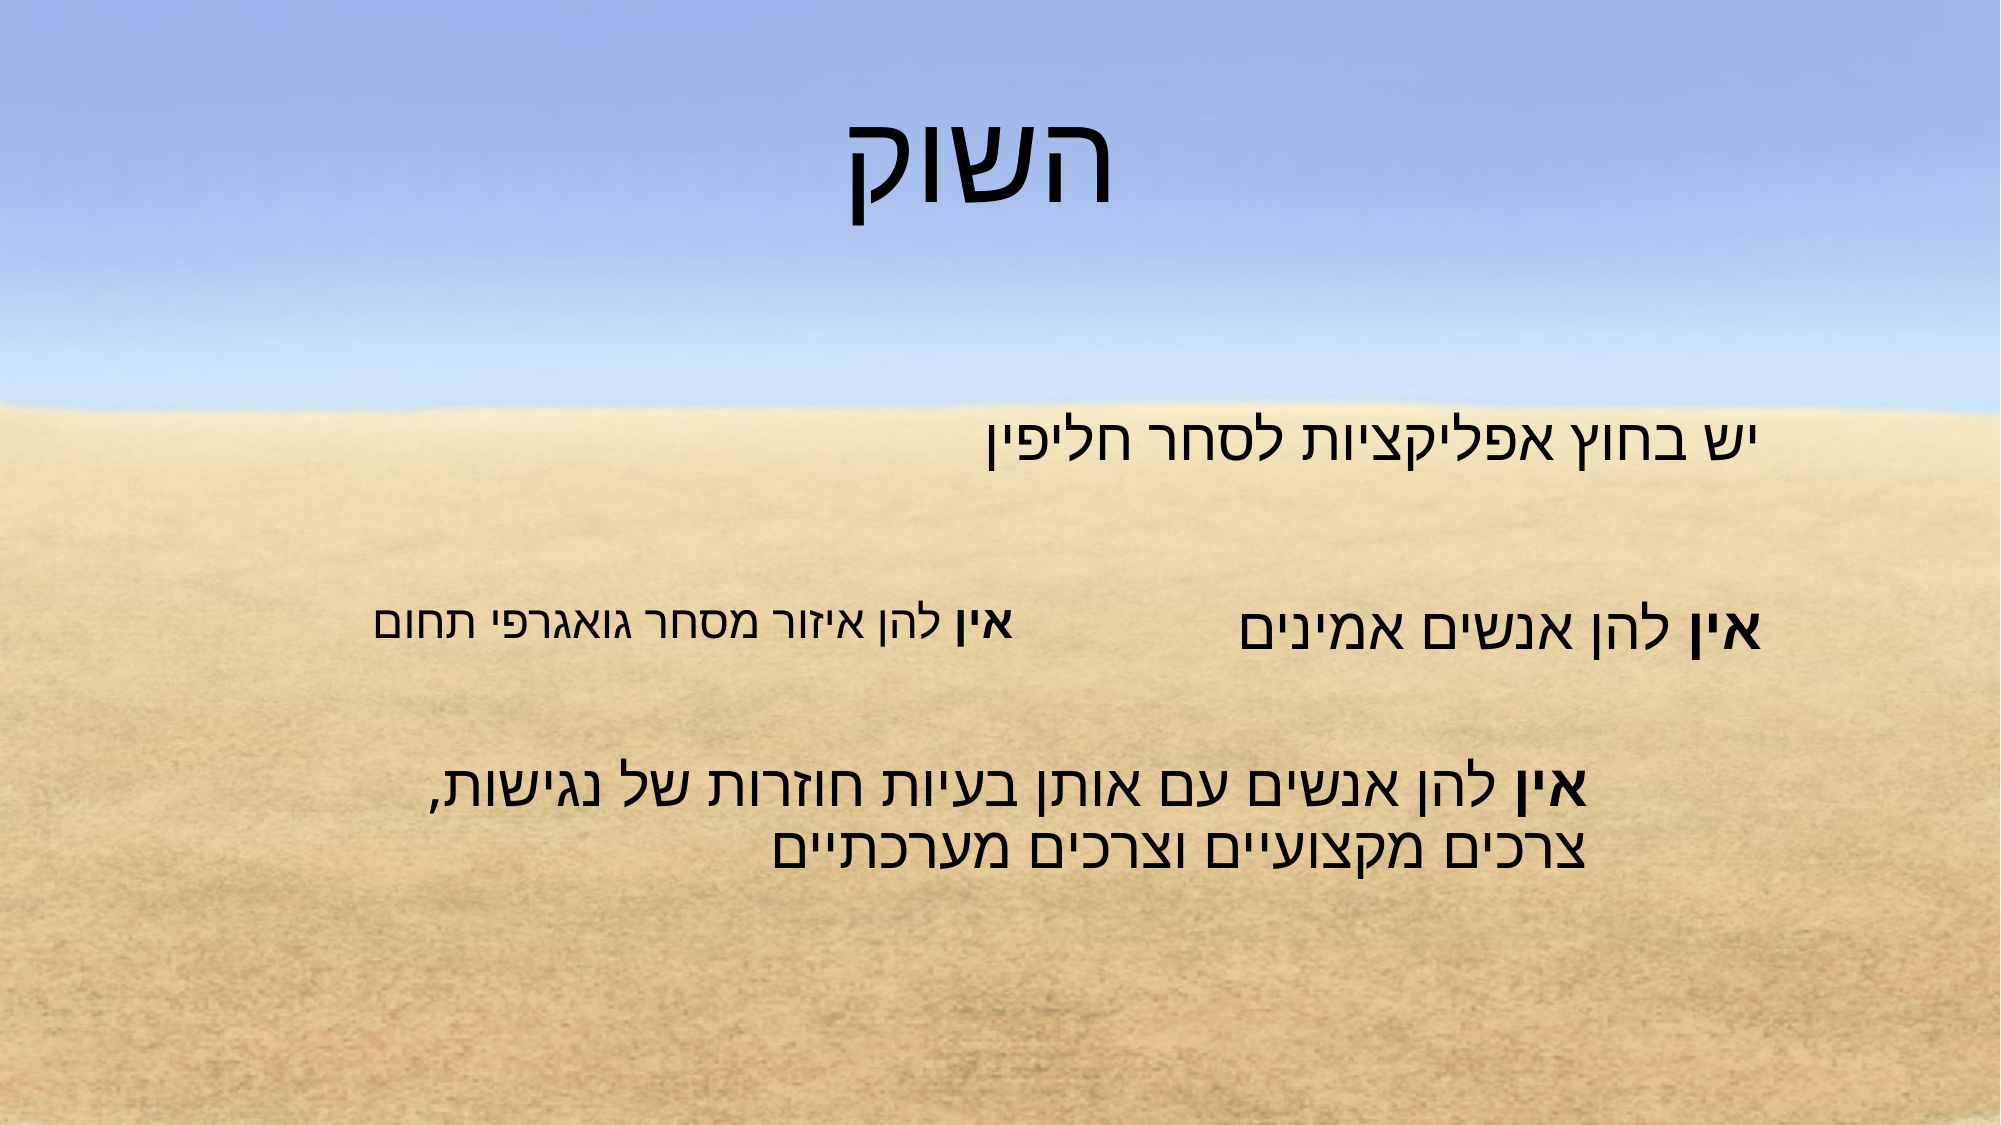

# השוק
יש בחוץ אפליקציות לסחר חליפין
אין להן איזור מסחר גואגרפי תחום
אין להן אנשים אמינים
אין להן אנשים עם אותן בעיות חוזרות של נגישות, צרכים מקצועיים וצרכים מערכתיים